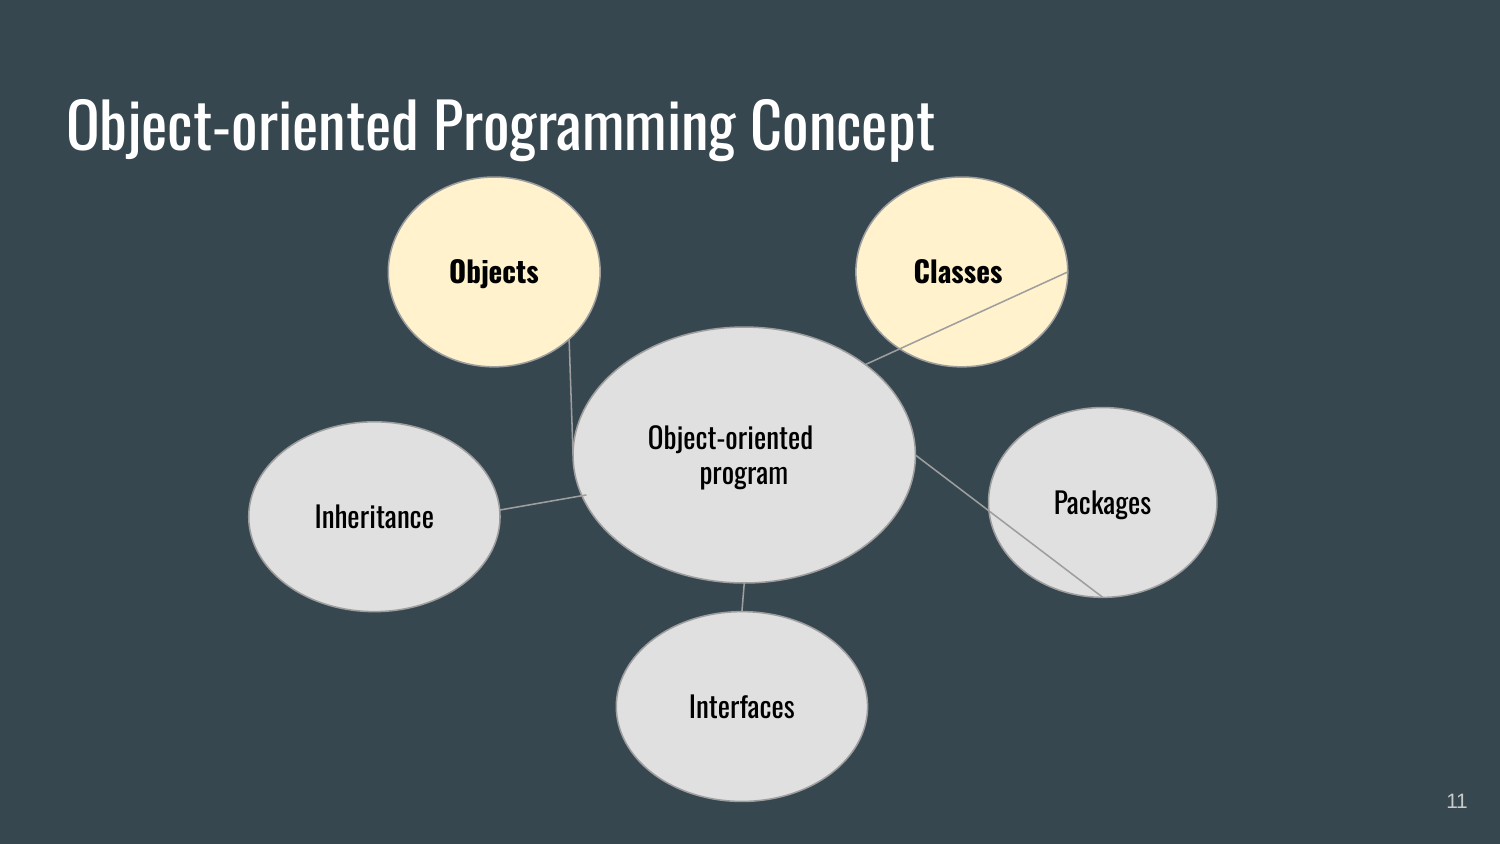

# Object-oriented Programming Concept
Objects
Classes
Object-oriented     program
Packages
Inheritance
Interfaces
11